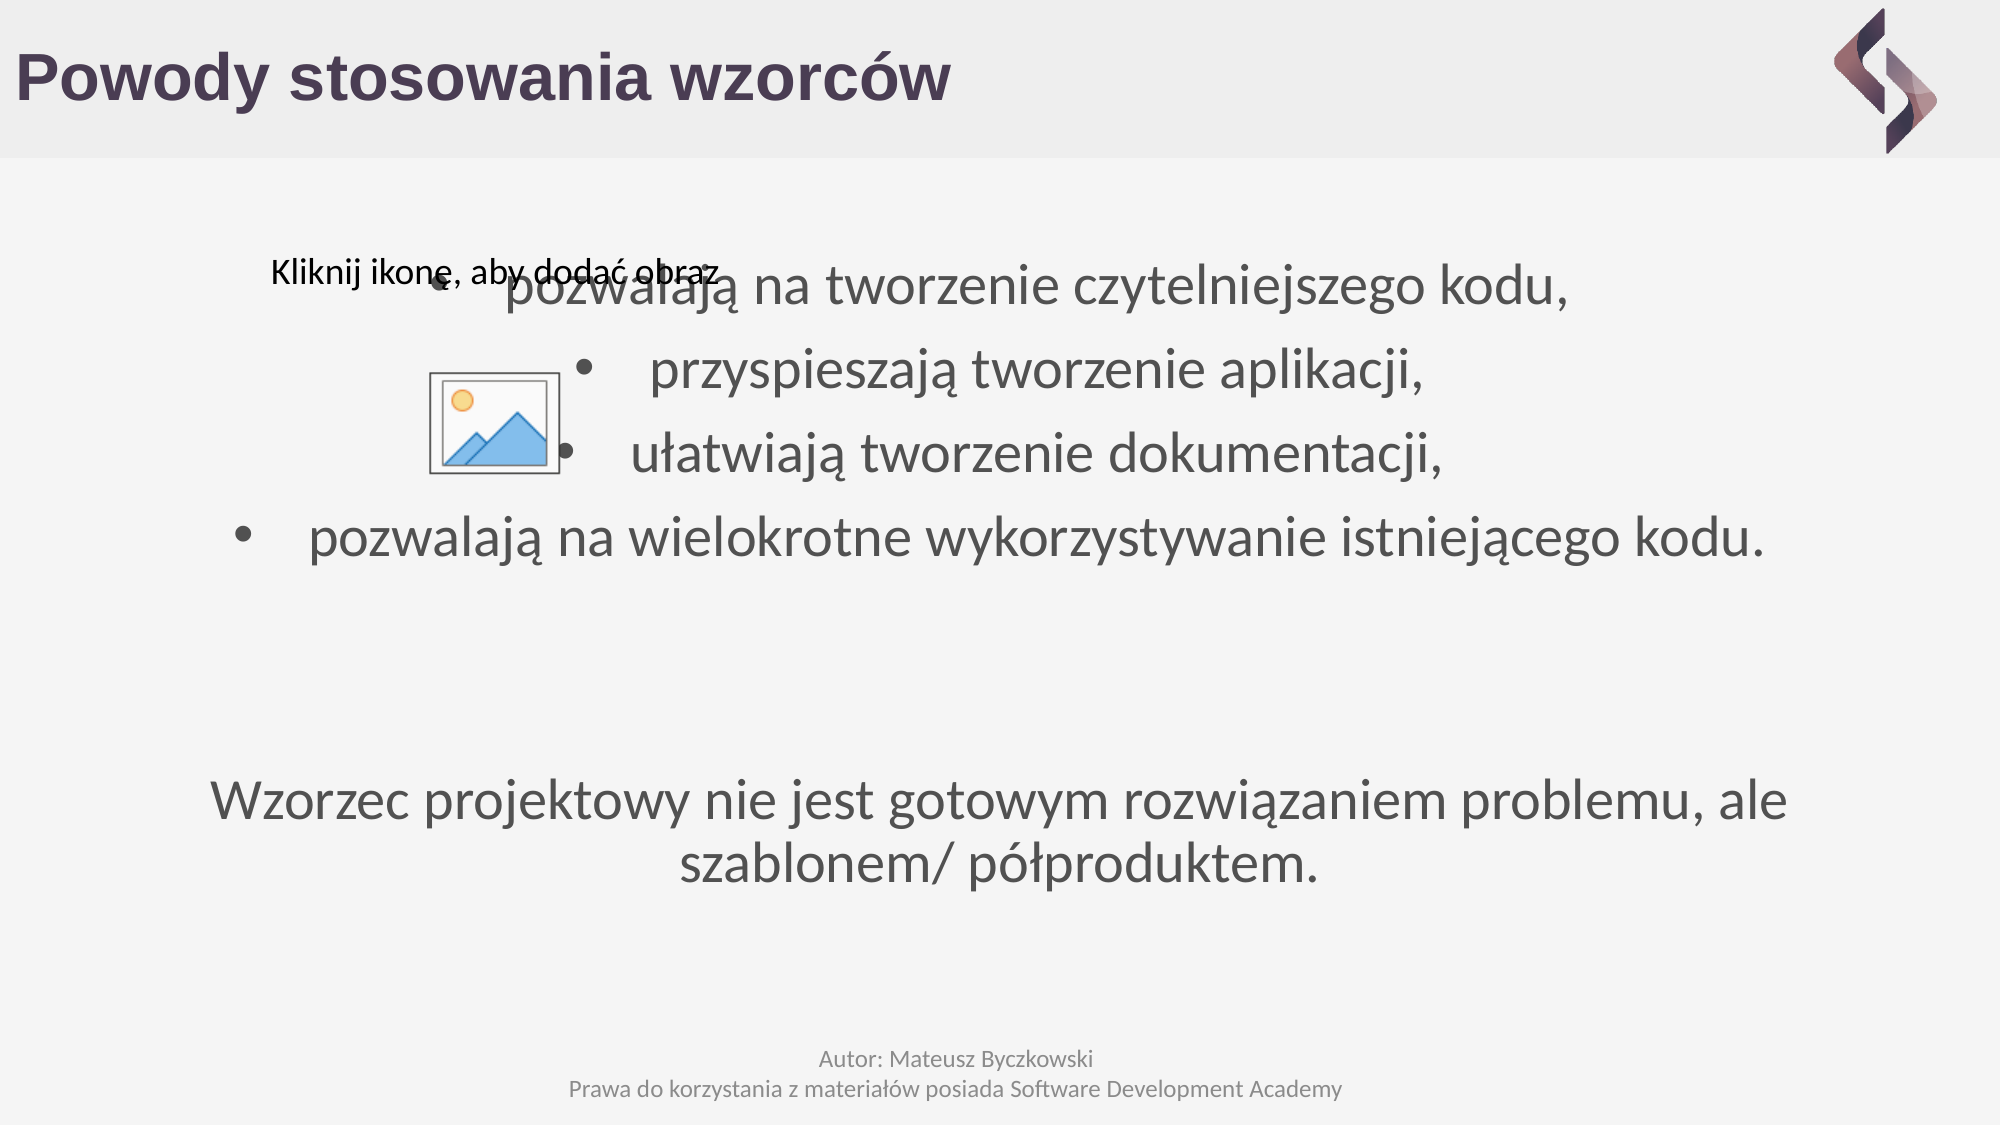

# Powody stosowania wzorców

pozwalają na tworzenie czytelniejszego kodu,
przyspieszają tworzenie aplikacji,
ułatwiają tworzenie dokumentacji,
pozwalają na wielokrotne wykorzystywanie istniejącego kodu.

Wzorzec projektowy nie jest gotowym rozwiązaniem problemu, ale szablonem/ półproduktem.
Autor: Mateusz Byczkowski
Prawa do korzystania z materiałów posiada Software Development Academy